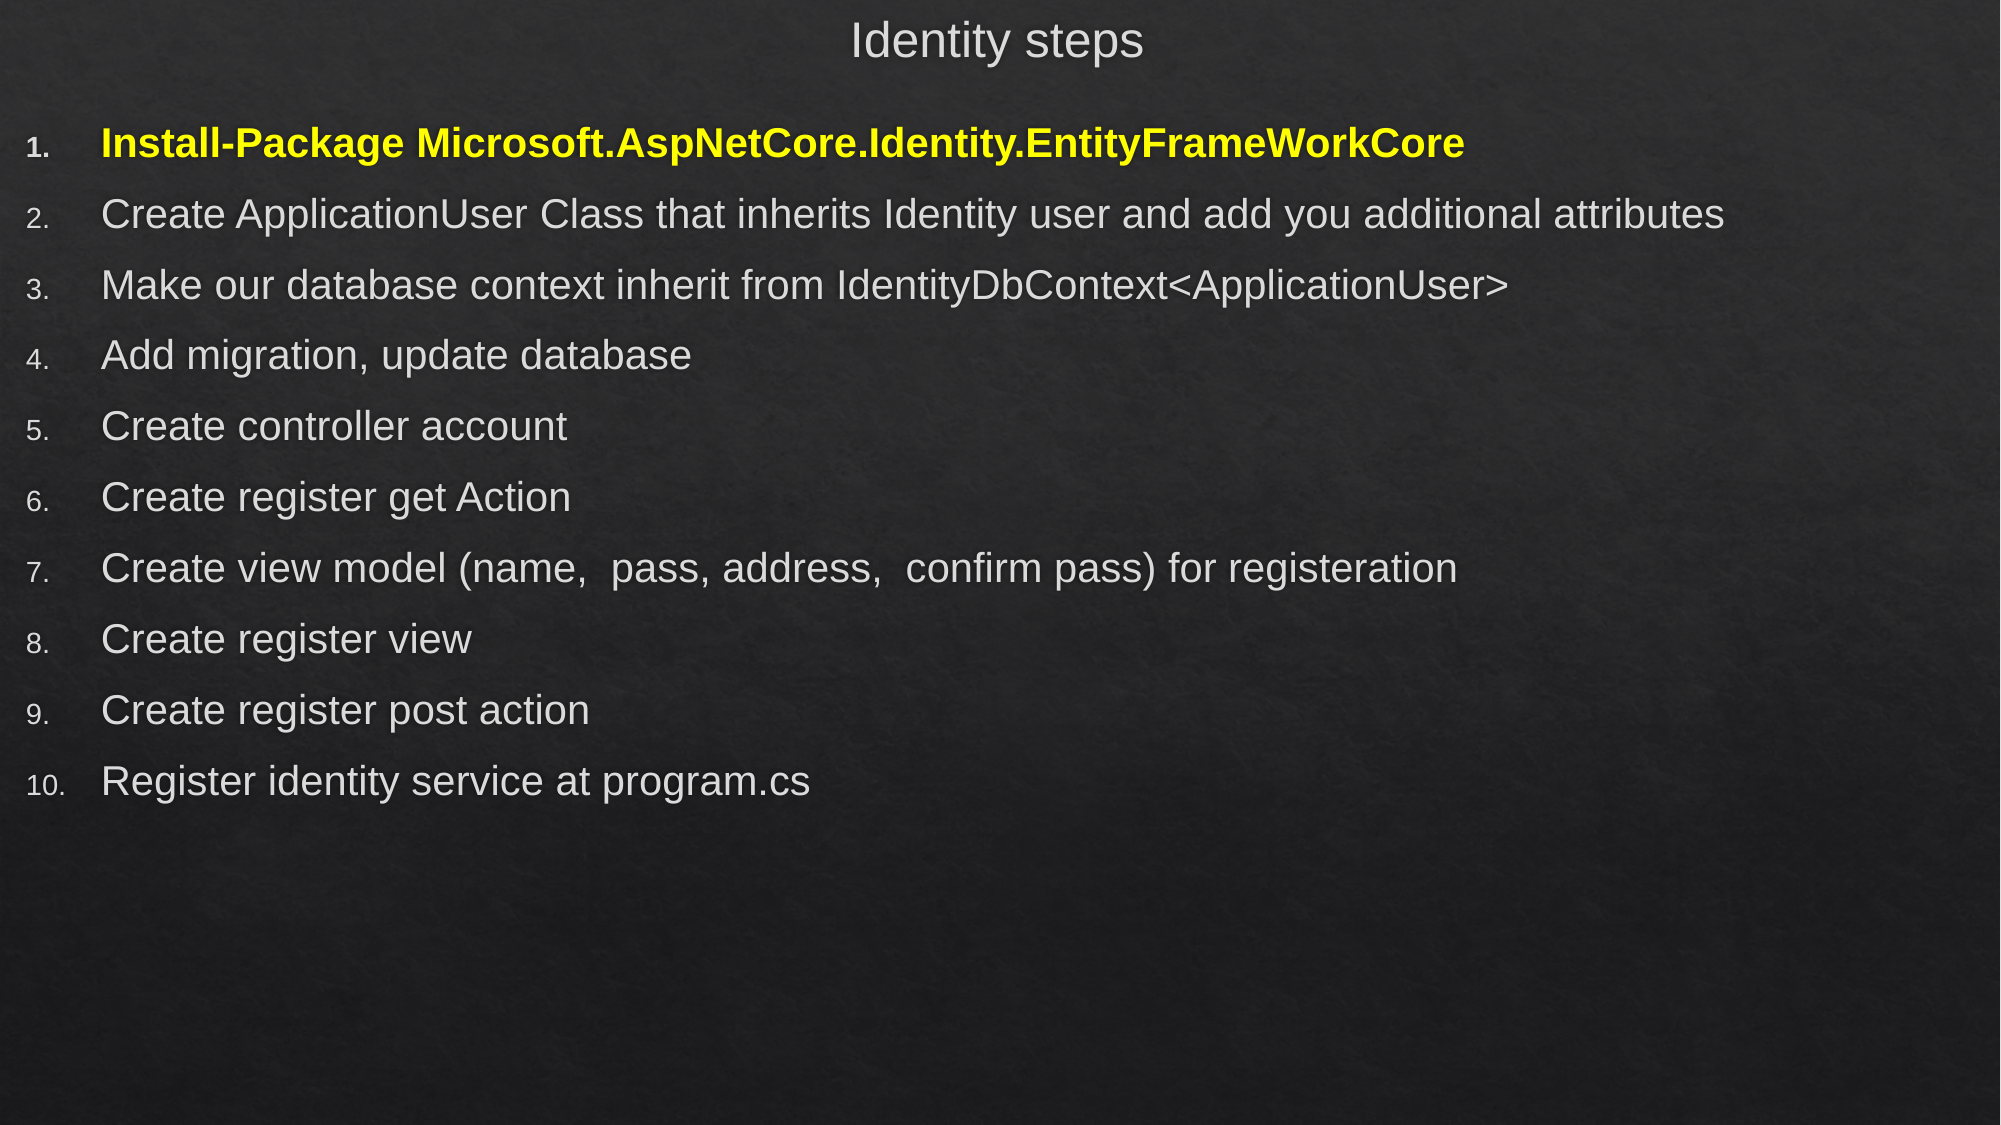

# Identity steps
Install-Package Microsoft.AspNetCore.Identity.EntityFrameWorkCore
Create ApplicationUser Class that inherits Identity user and add you additional attributes
Make our database context inherit from IdentityDbContext<ApplicationUser>
Add migration, update database
Create controller account
Create register get Action
Create view model (name,  pass, address,  confirm pass) for registeration
Create register view
Create register post action
Register identity service at program.cs